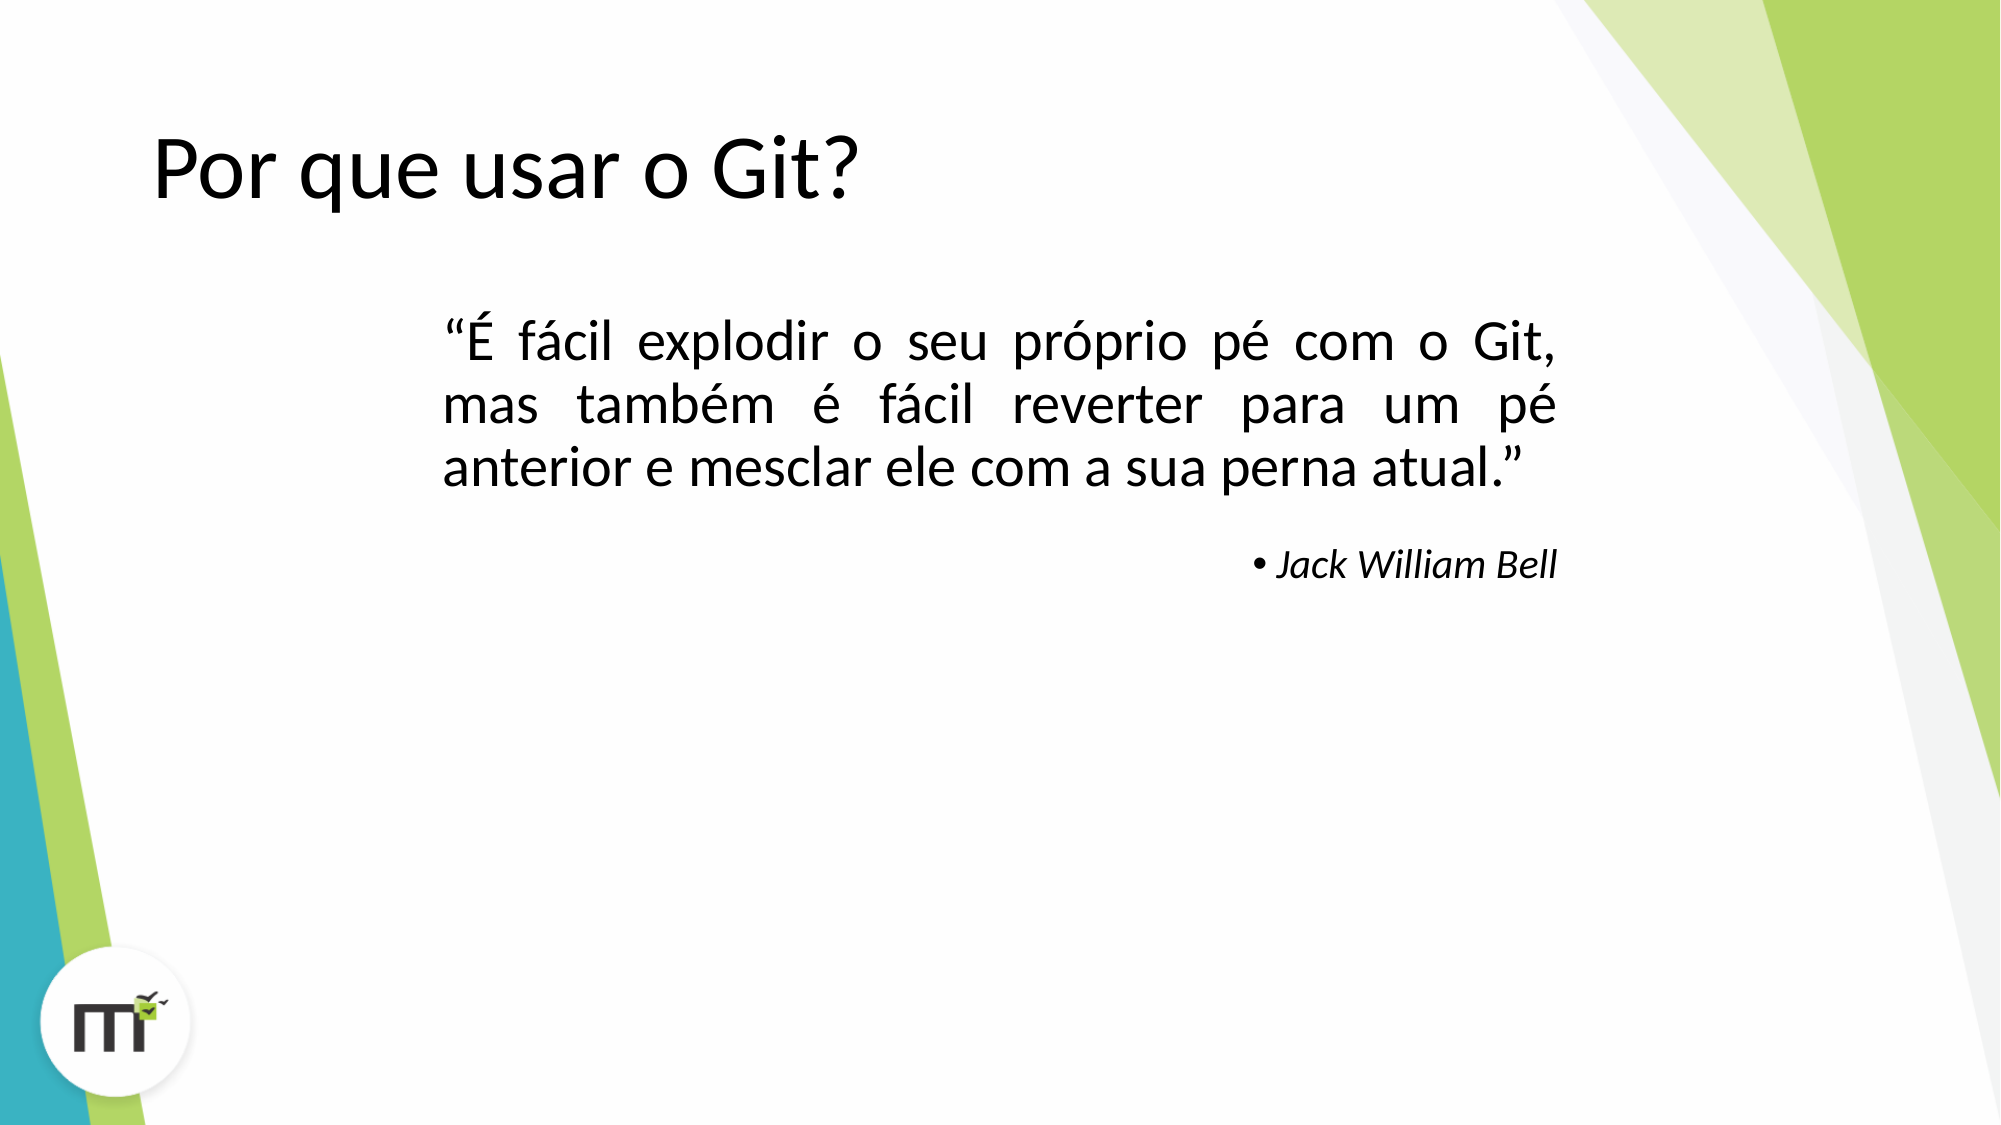

# Por que usar o Git?
“É fácil explodir o seu próprio pé com o Git, mas também é fácil reverter para um pé anterior e mesclar ele com a sua perna atual.”

 Jack William Bell